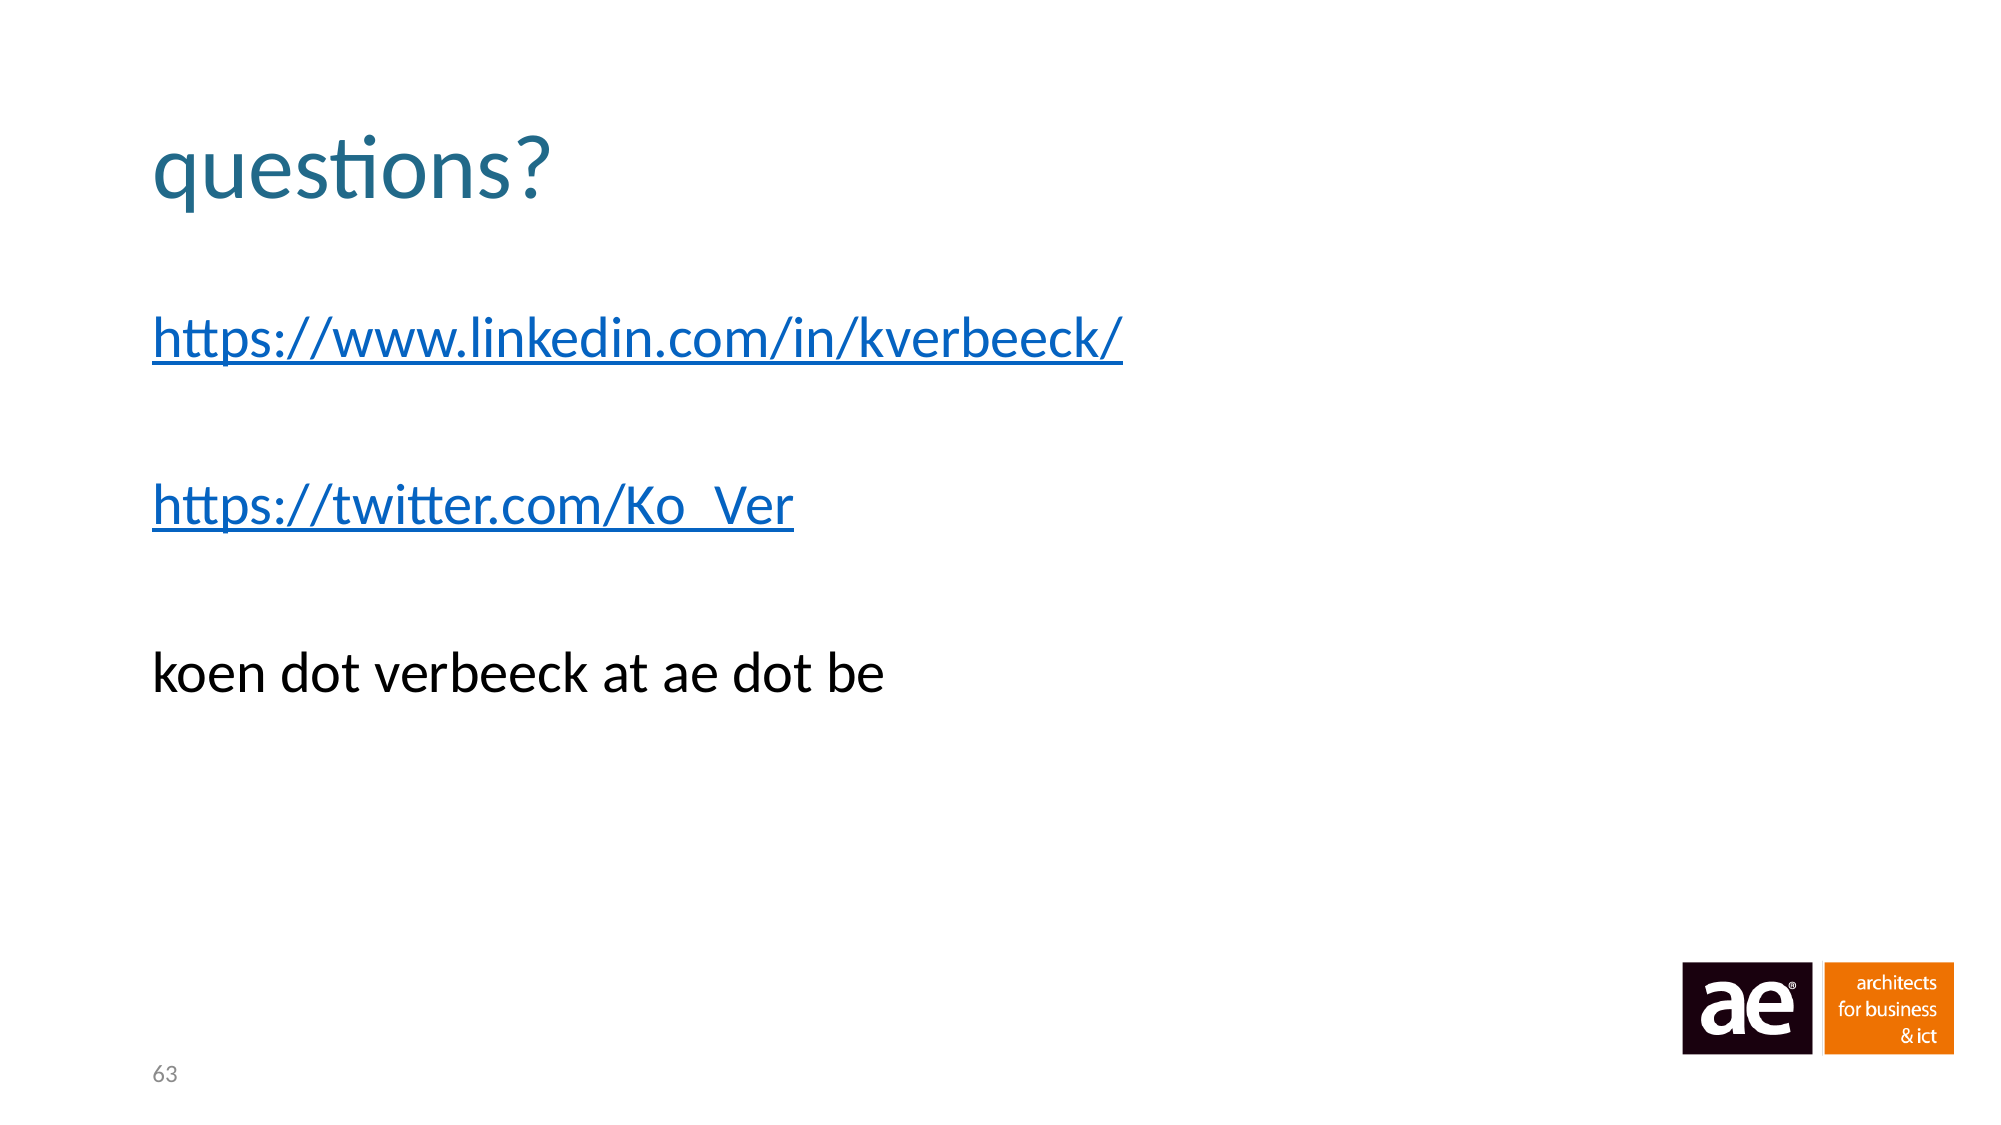

# questions?
https://www.linkedin.com/in/kverbeeck/

https://twitter.com/Ko_Ver

koen dot verbeeck at ae dot be
63